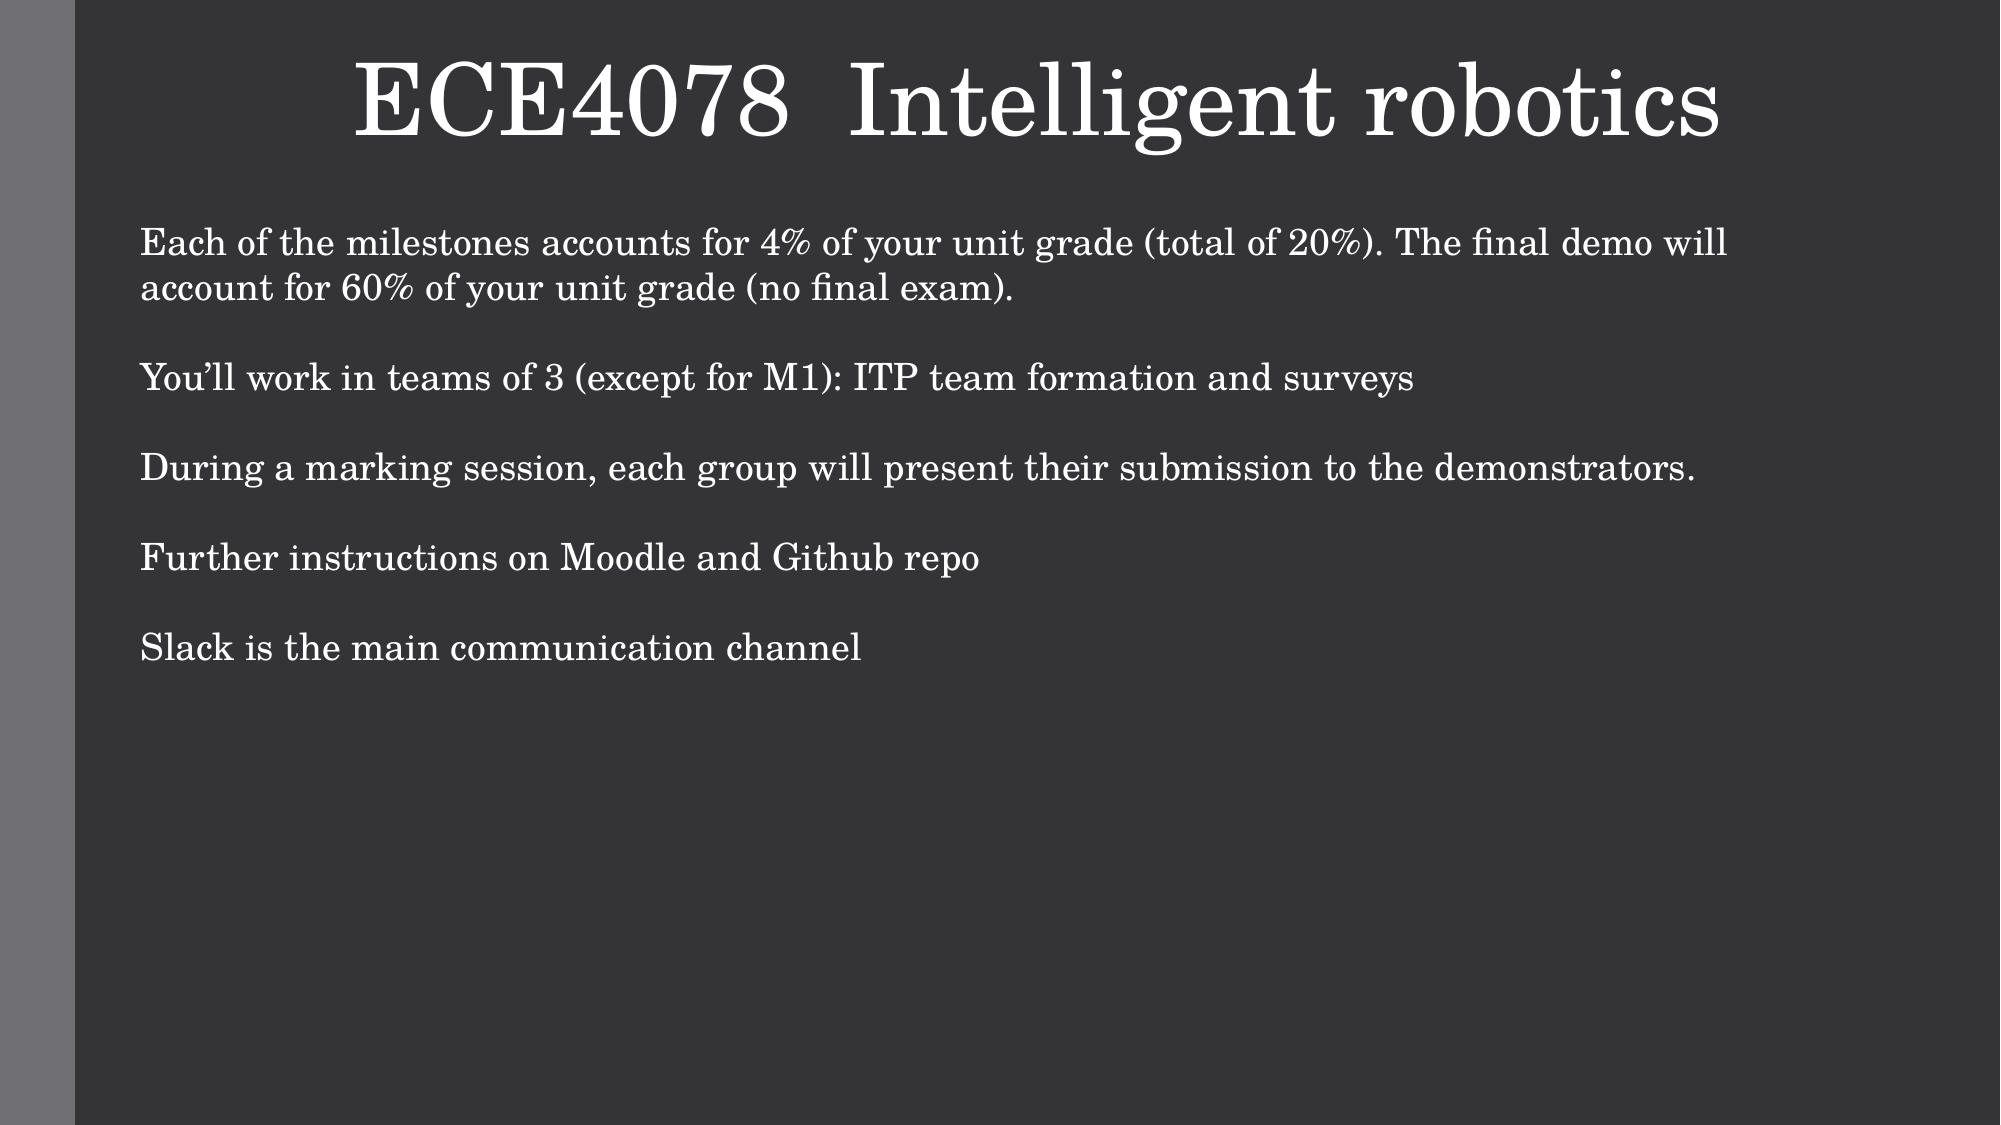

ECE4078  Intelligent robotics
Each of the milestones accounts for 4% of your unit grade (total of 20%). The final demo will account for 60% of your unit grade (no final exam).

You’ll work in teams of 3 (except for M1): ITP team formation and surveys

During a marking session, each group will present their submission to the demonstrators.

Further instructions on Moodle and Github repo

Slack is the main communication channel